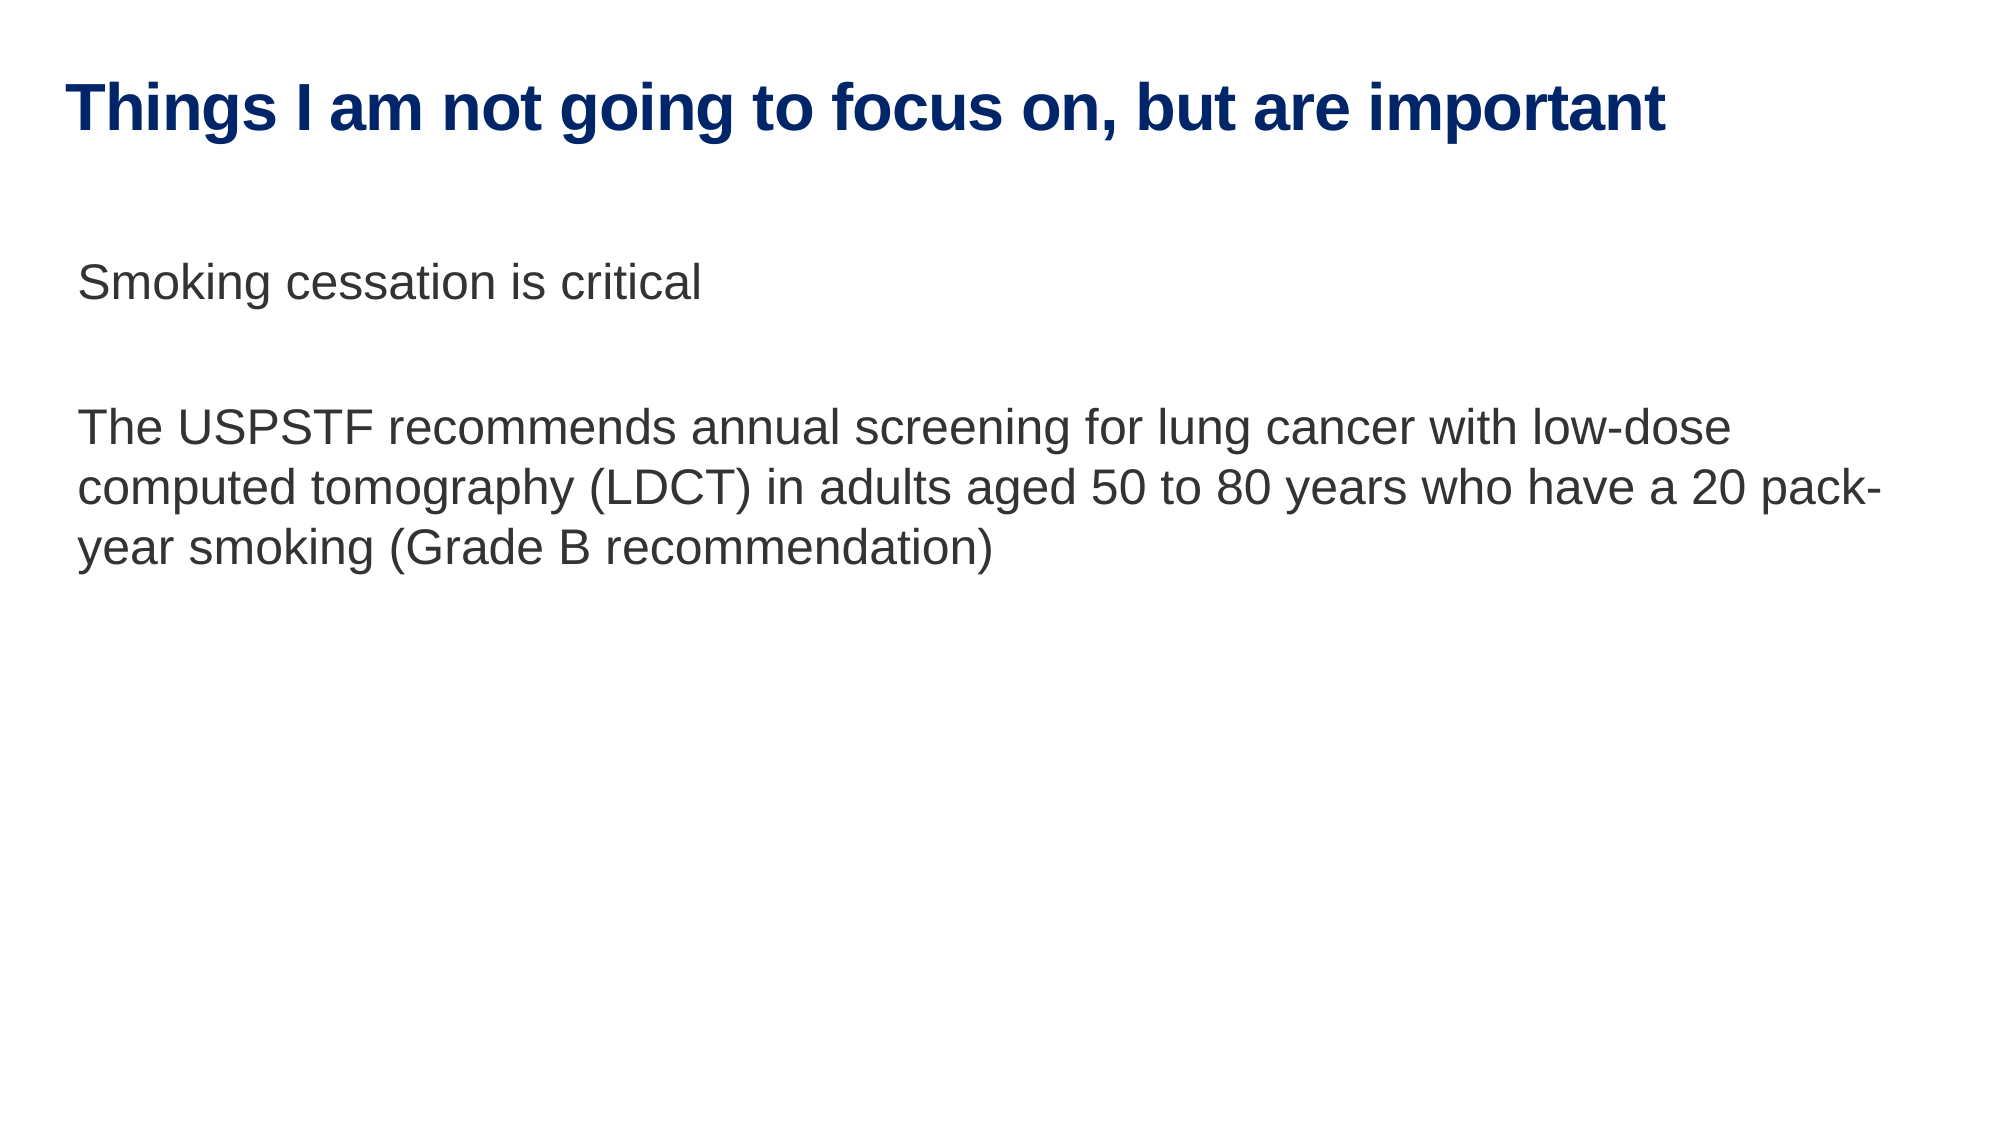

# Things I am not going to focus on, but are important
Smoking cessation is critical

The USPSTF recommends annual screening for lung cancer with low-dose computed tomography (LDCT) in adults aged 50 to 80 years who have a 20 pack-year smoking (Grade B recommendation)